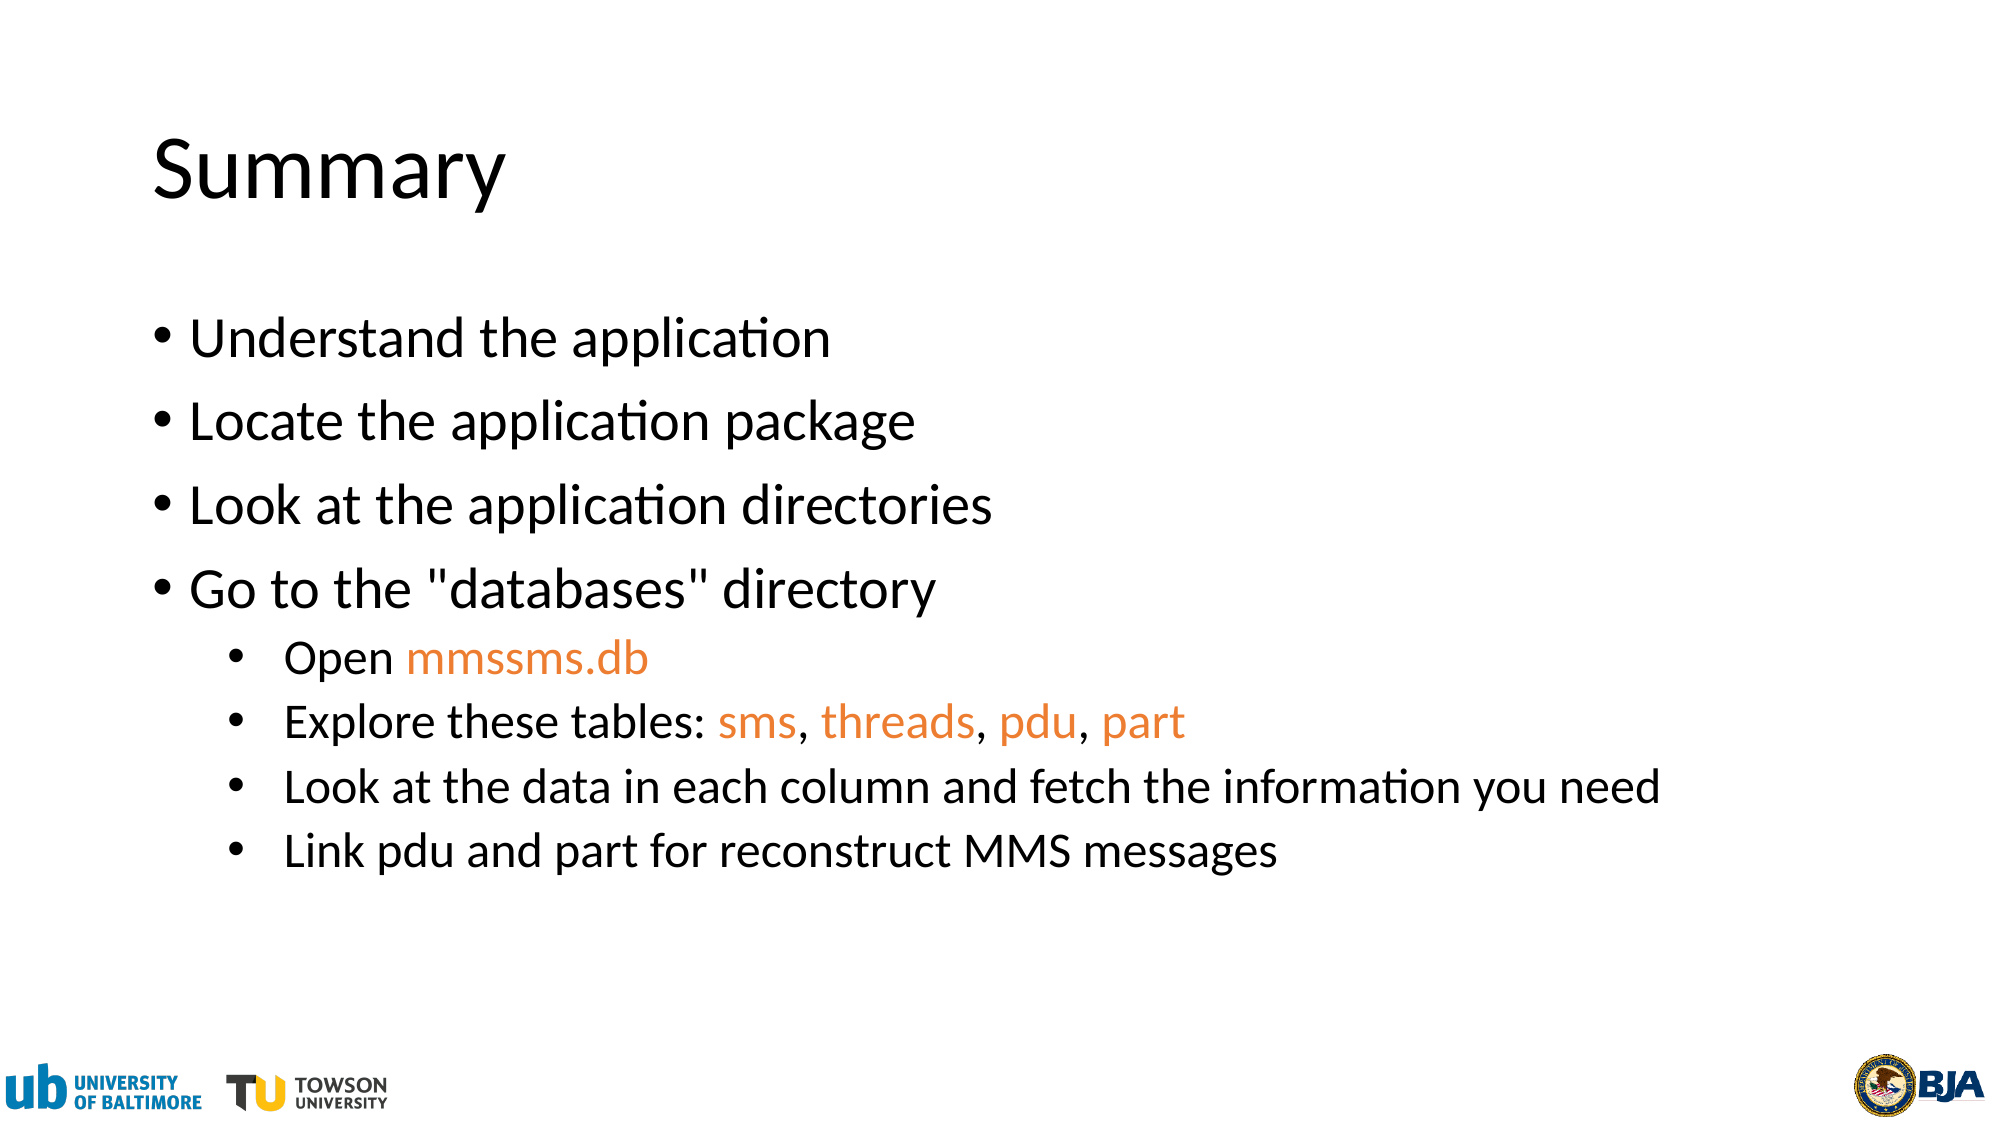

# Summary
Understand the application
Locate the application package
Look at the application directories
Go to the "databases" directory
Open mmssms.db
Explore these tables: sms, threads, pdu, part
Look at the data in each column and fetch the information you need
Link pdu and part for reconstruct MMS messages